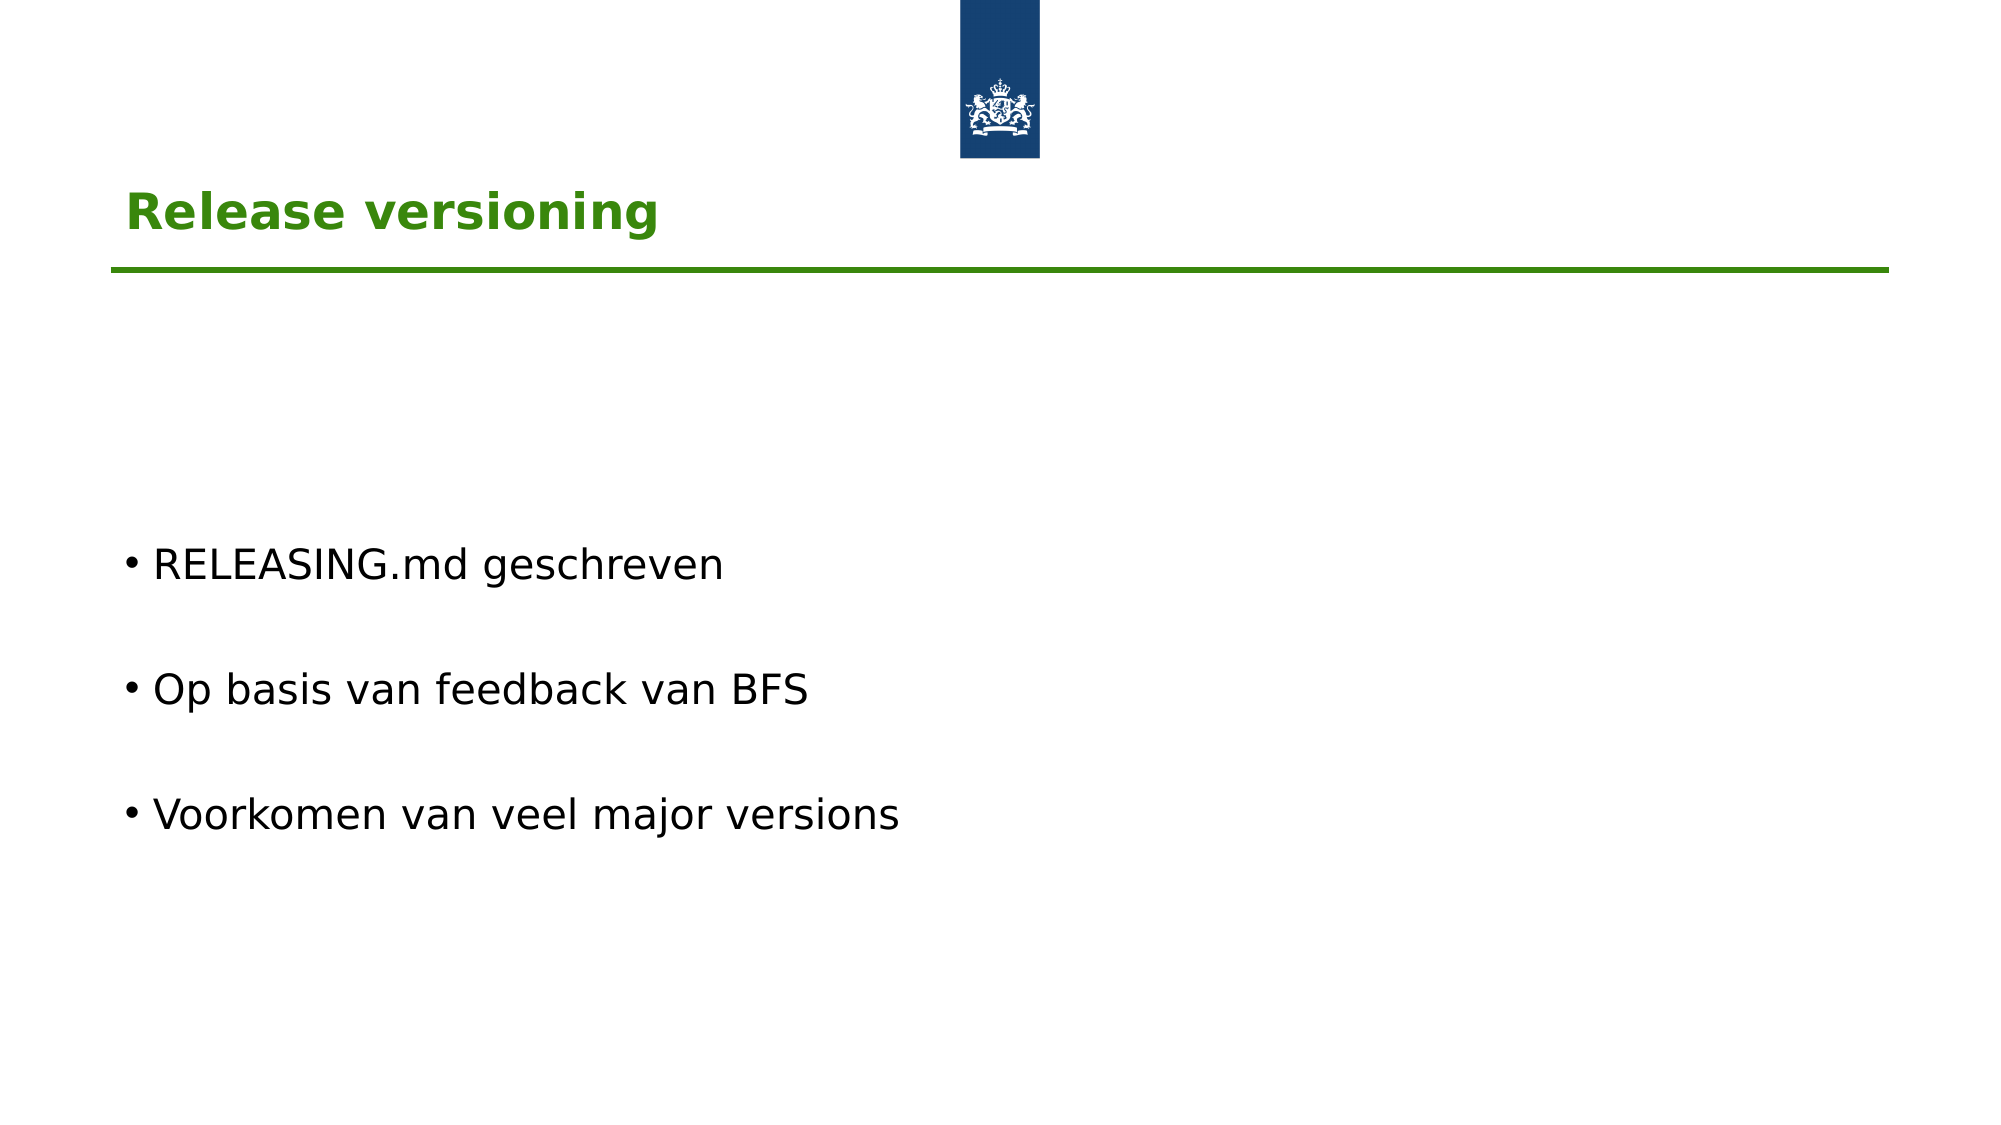

# Release versioning
RELEASING.md geschreven
Op basis van feedback van BFS
Voorkomen van veel major versions